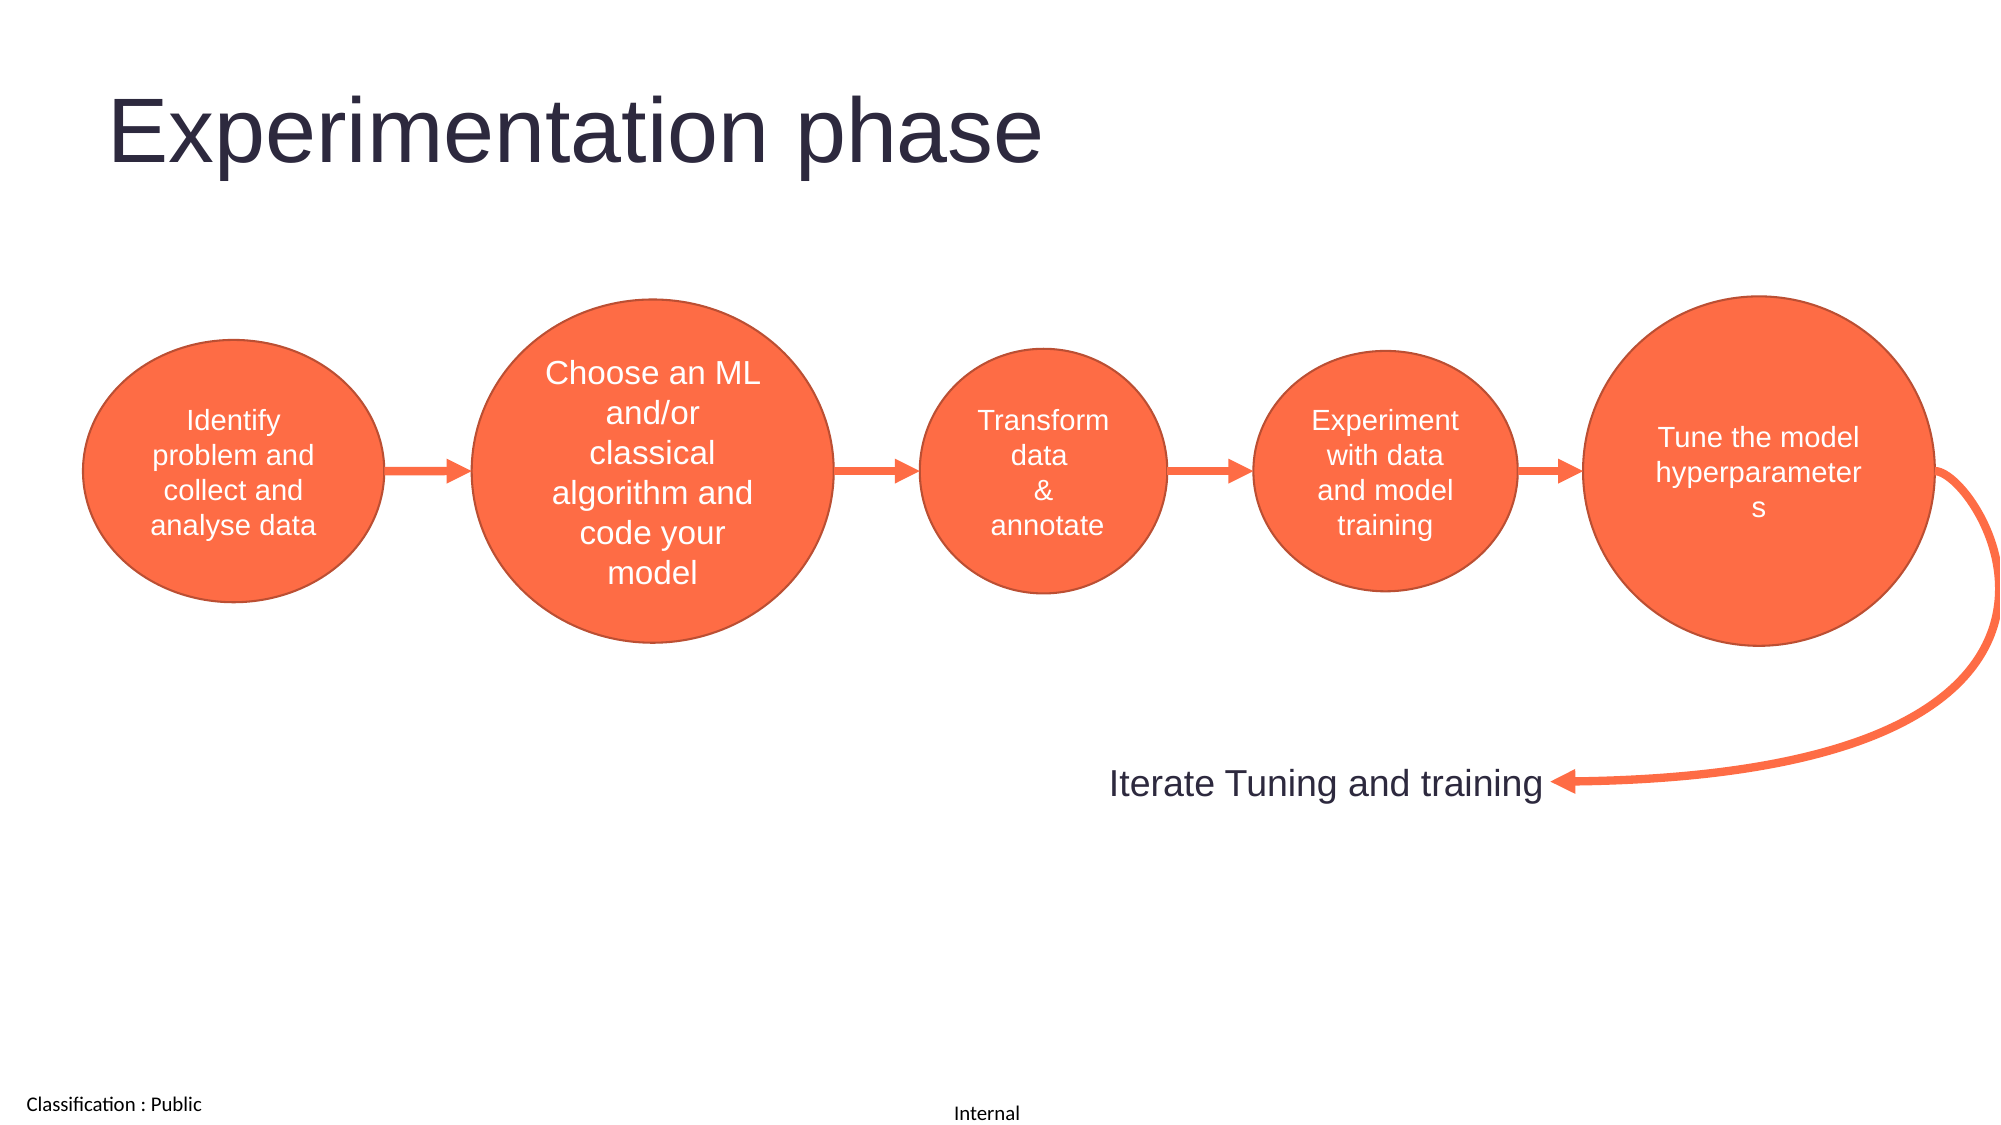

# Experimentation phase
Tune the model hyperparameters
Choose an ML and/or classical algorithm and code your model
Identify problem and collect and analyse data
Transform data
&
 annotate
Experiment with data and model training
Iterate Tuning and training